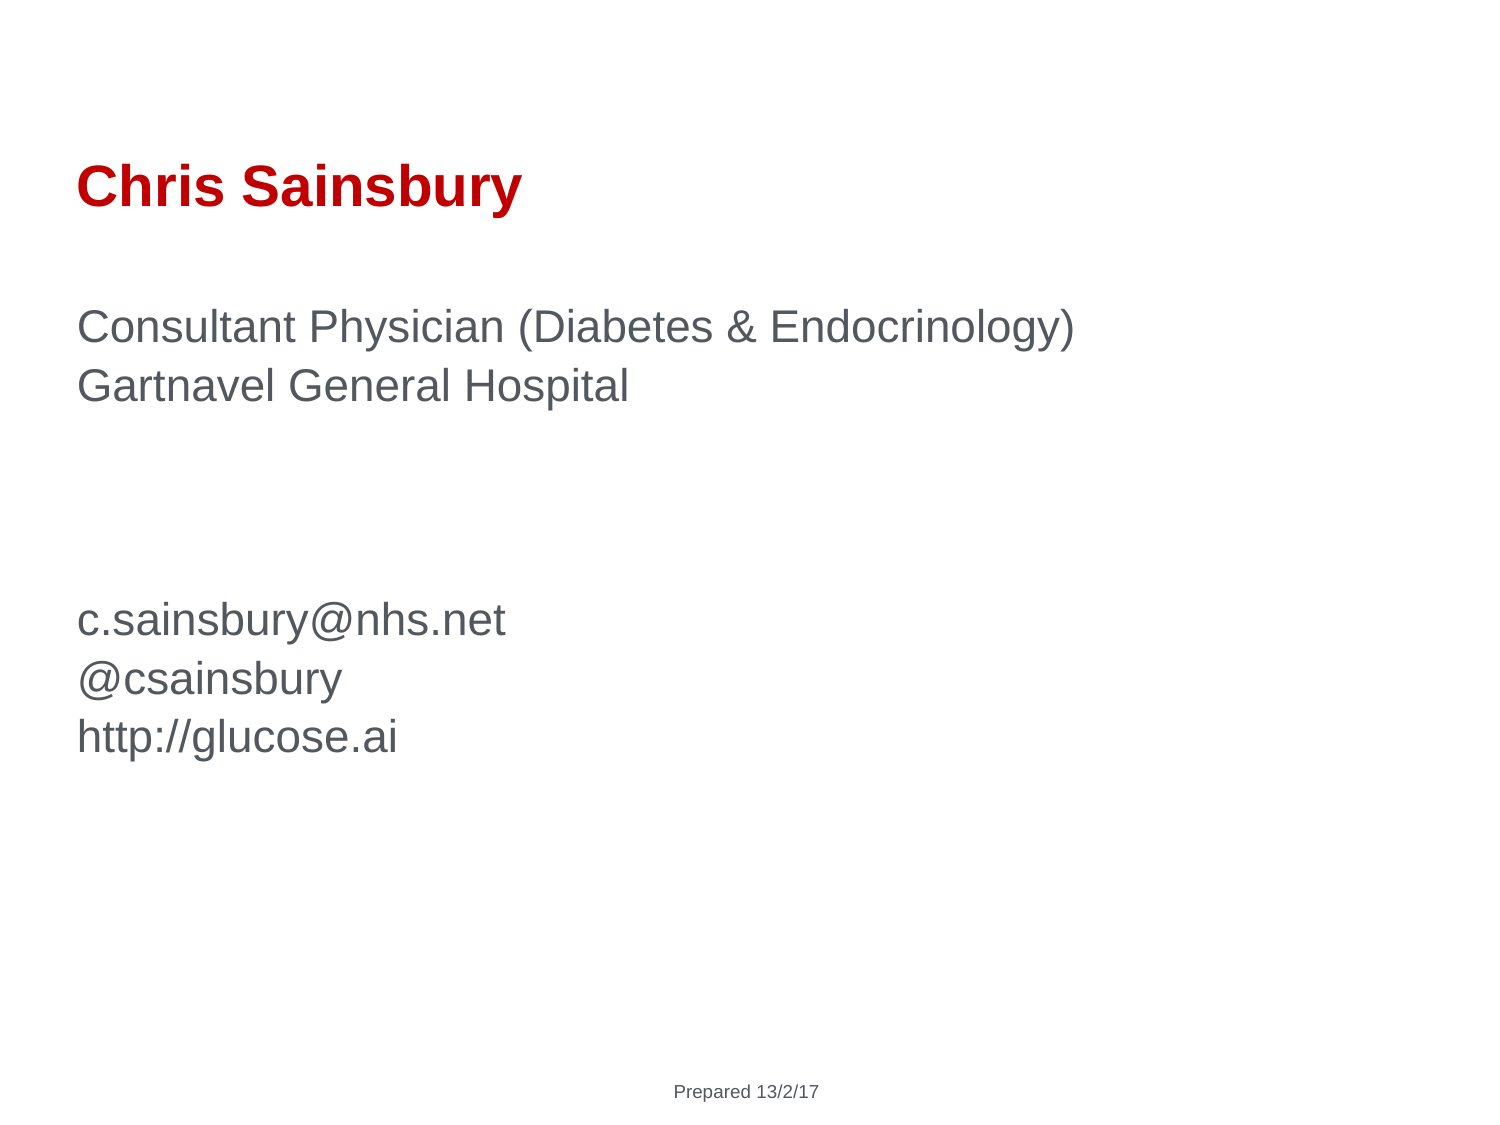

Chris Sainsbury

Consultant Physician (Diabetes & Endocrinology)
Gartnavel General Hospital

c.sainsbury@nhs.net
@csainsbury
http://glucose.ai